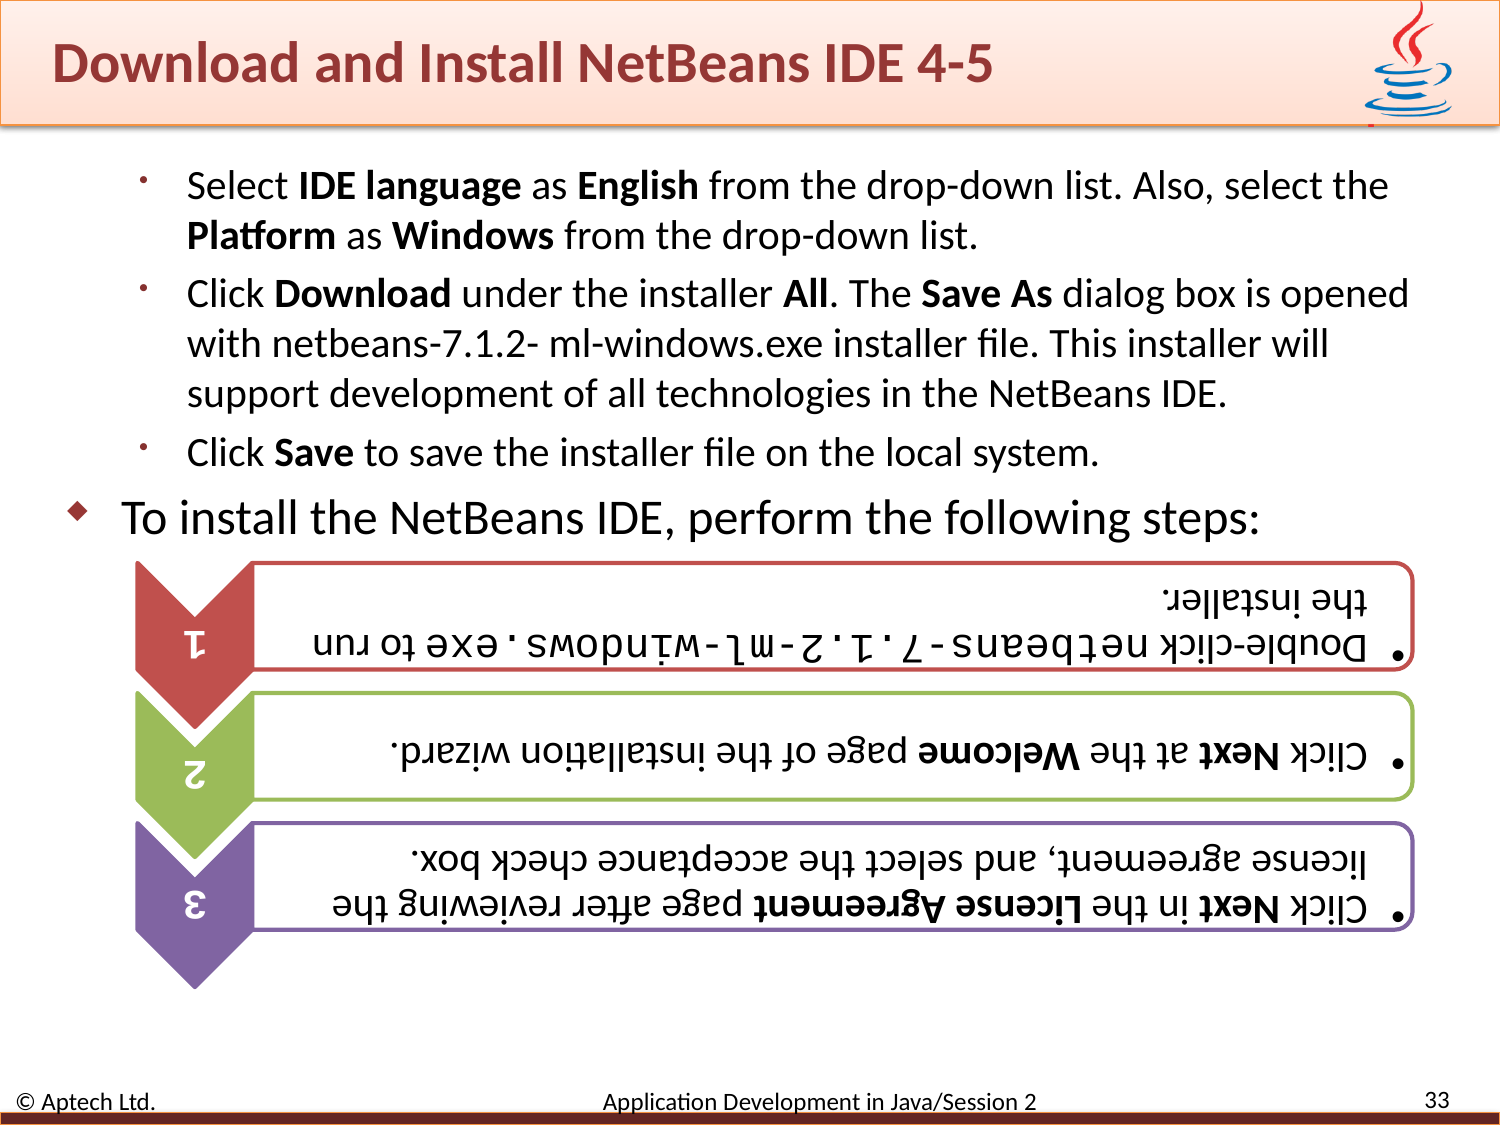

# Download and Install NetBeans IDE 4-5
Select IDE language as English from the drop-down list. Also, select the Platform as Windows from the drop-down list.
Click Download under the installer All. The Save As dialog box is opened with netbeans-7.1.2- ml-windows.exe installer file. This installer will support development of all technologies in the NetBeans IDE.
Click Save to save the installer file on the local system.
To install the NetBeans IDE, perform the following steps:

1
Double-click netbeans-7.1.2-ml-windows.exe to run the installer.
2
Click Next at the Welcome page of the installation wizard.
3
Click Next in the License Agreement page after reviewing the license agreement, and select the acceptance check box.
33
© Aptech Ltd.                                                                              Application Development in Java/Session 2